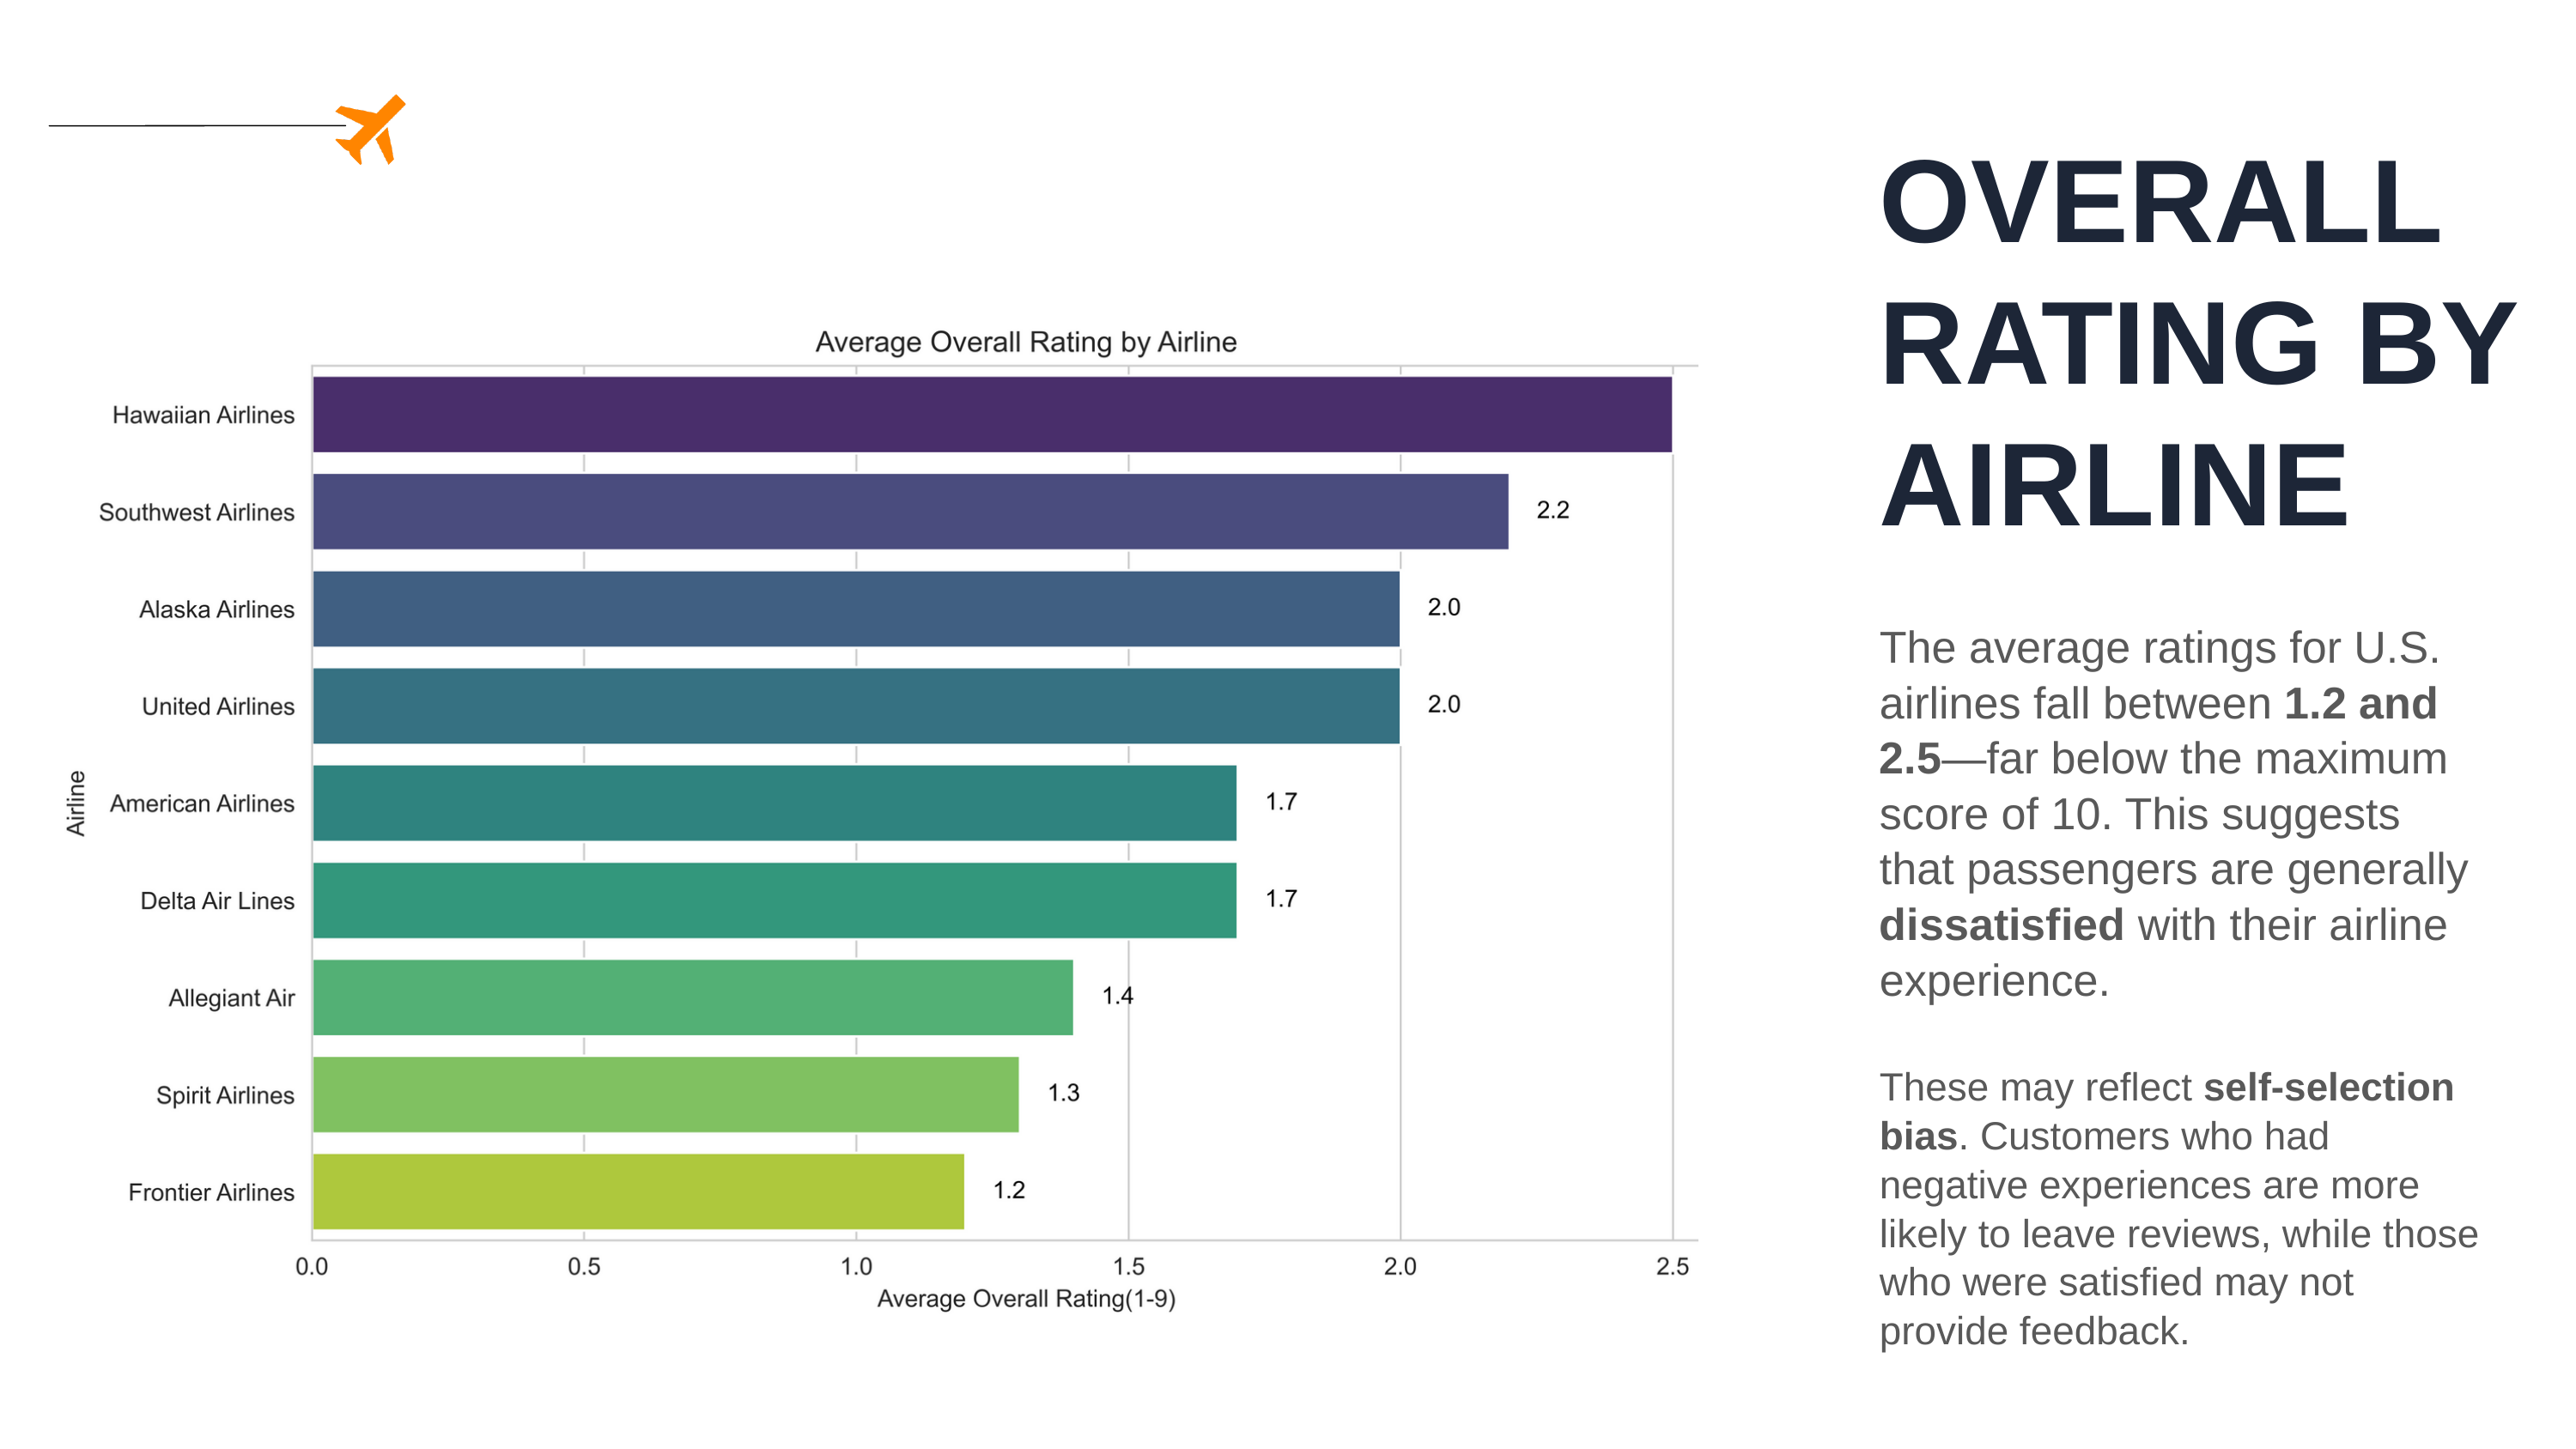

OVERALL RATING BY AIRLINE

The average ratings for U.S. airlines fall between 1.2 and 2.5—far below the maximum score of 10. This suggests that passengers are generally dissatisfied with their airline experience.

These may reflect self-selection bias. Customers who had negative experiences are more likely to leave reviews, while those who were satisfied may not provide feedback.